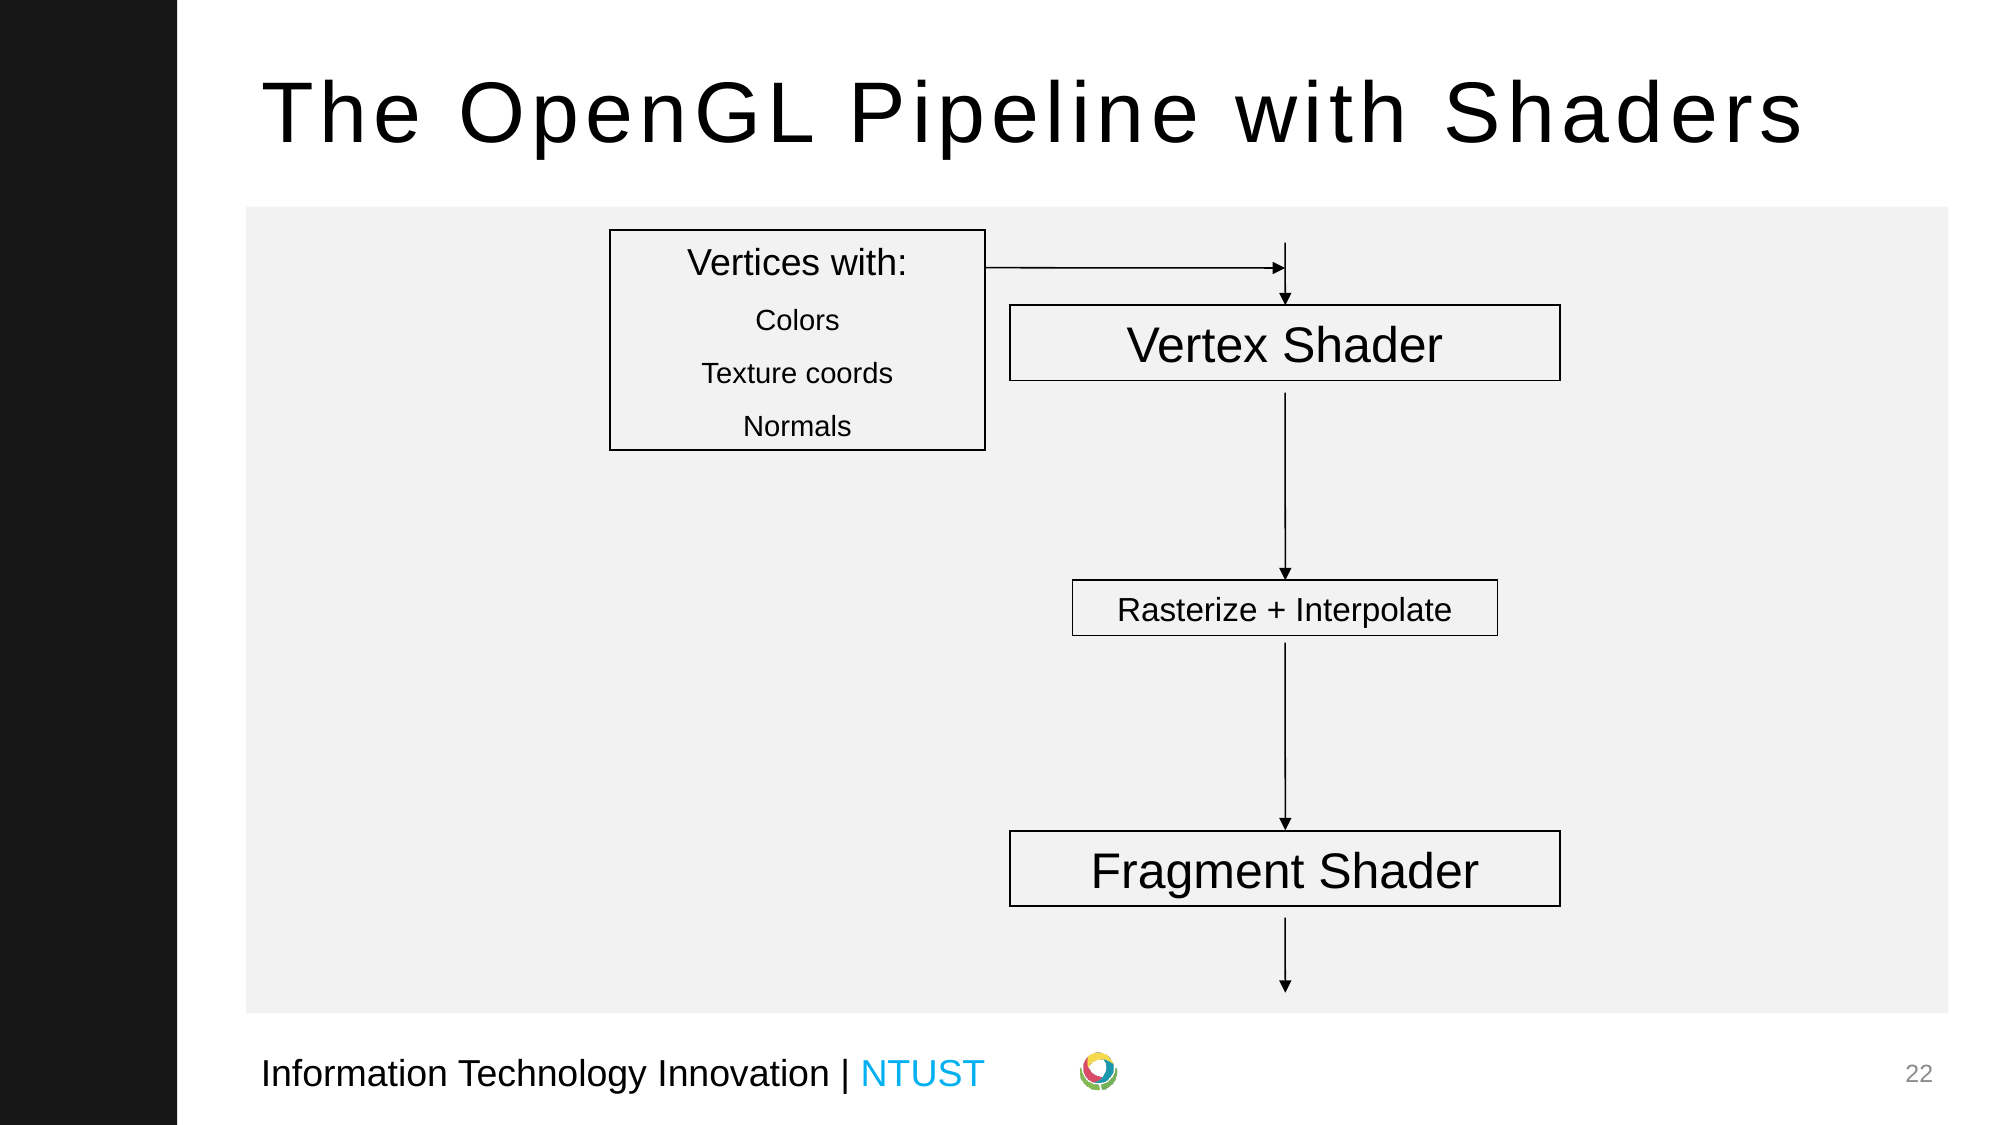

# The OpenGL Pipeline with Shaders
Vertices with:
Colors
Texture coords
Normals

Vertex Shader

Rasterize + Interpolate

Fragment Shader